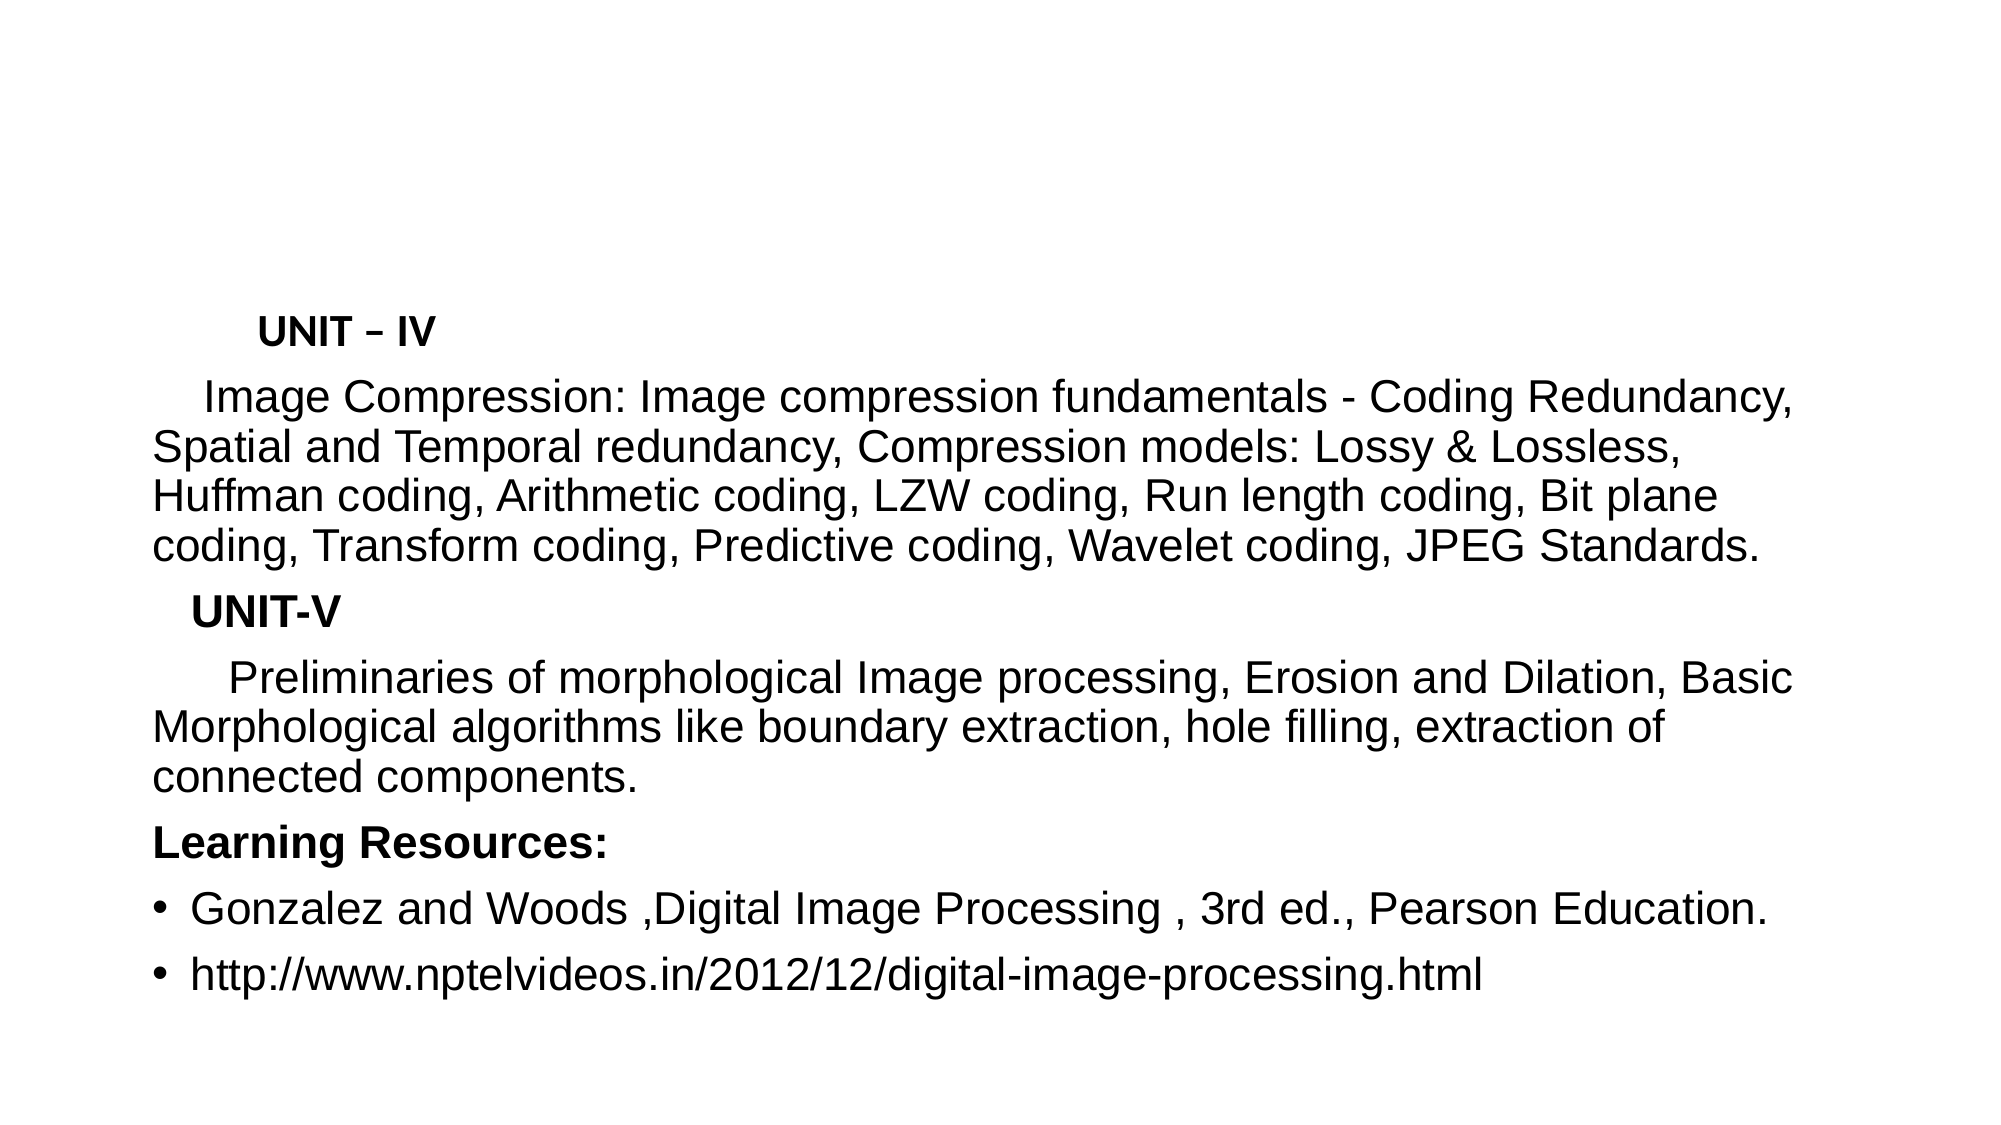

#
          UNIT – IV
    Image Compression: Image compression fundamentals - Coding Redundancy, Spatial and Temporal redundancy, Compression models: Lossy & Lossless, Huffman coding, Arithmetic coding, LZW coding, Run length coding, Bit plane coding, Transform coding, Predictive coding, Wavelet coding, JPEG Standards.
   UNIT-V
      Preliminaries of morphological Image processing, Erosion and Dilation, Basic Morphological algorithms like boundary extraction, hole filling, extraction of connected components.
Learning Resources:
Gonzalez and Woods ,Digital Image Processing , 3rd ed., Pearson Education.
http://www.nptelvideos.in/2012/12/digital-image-processing.html